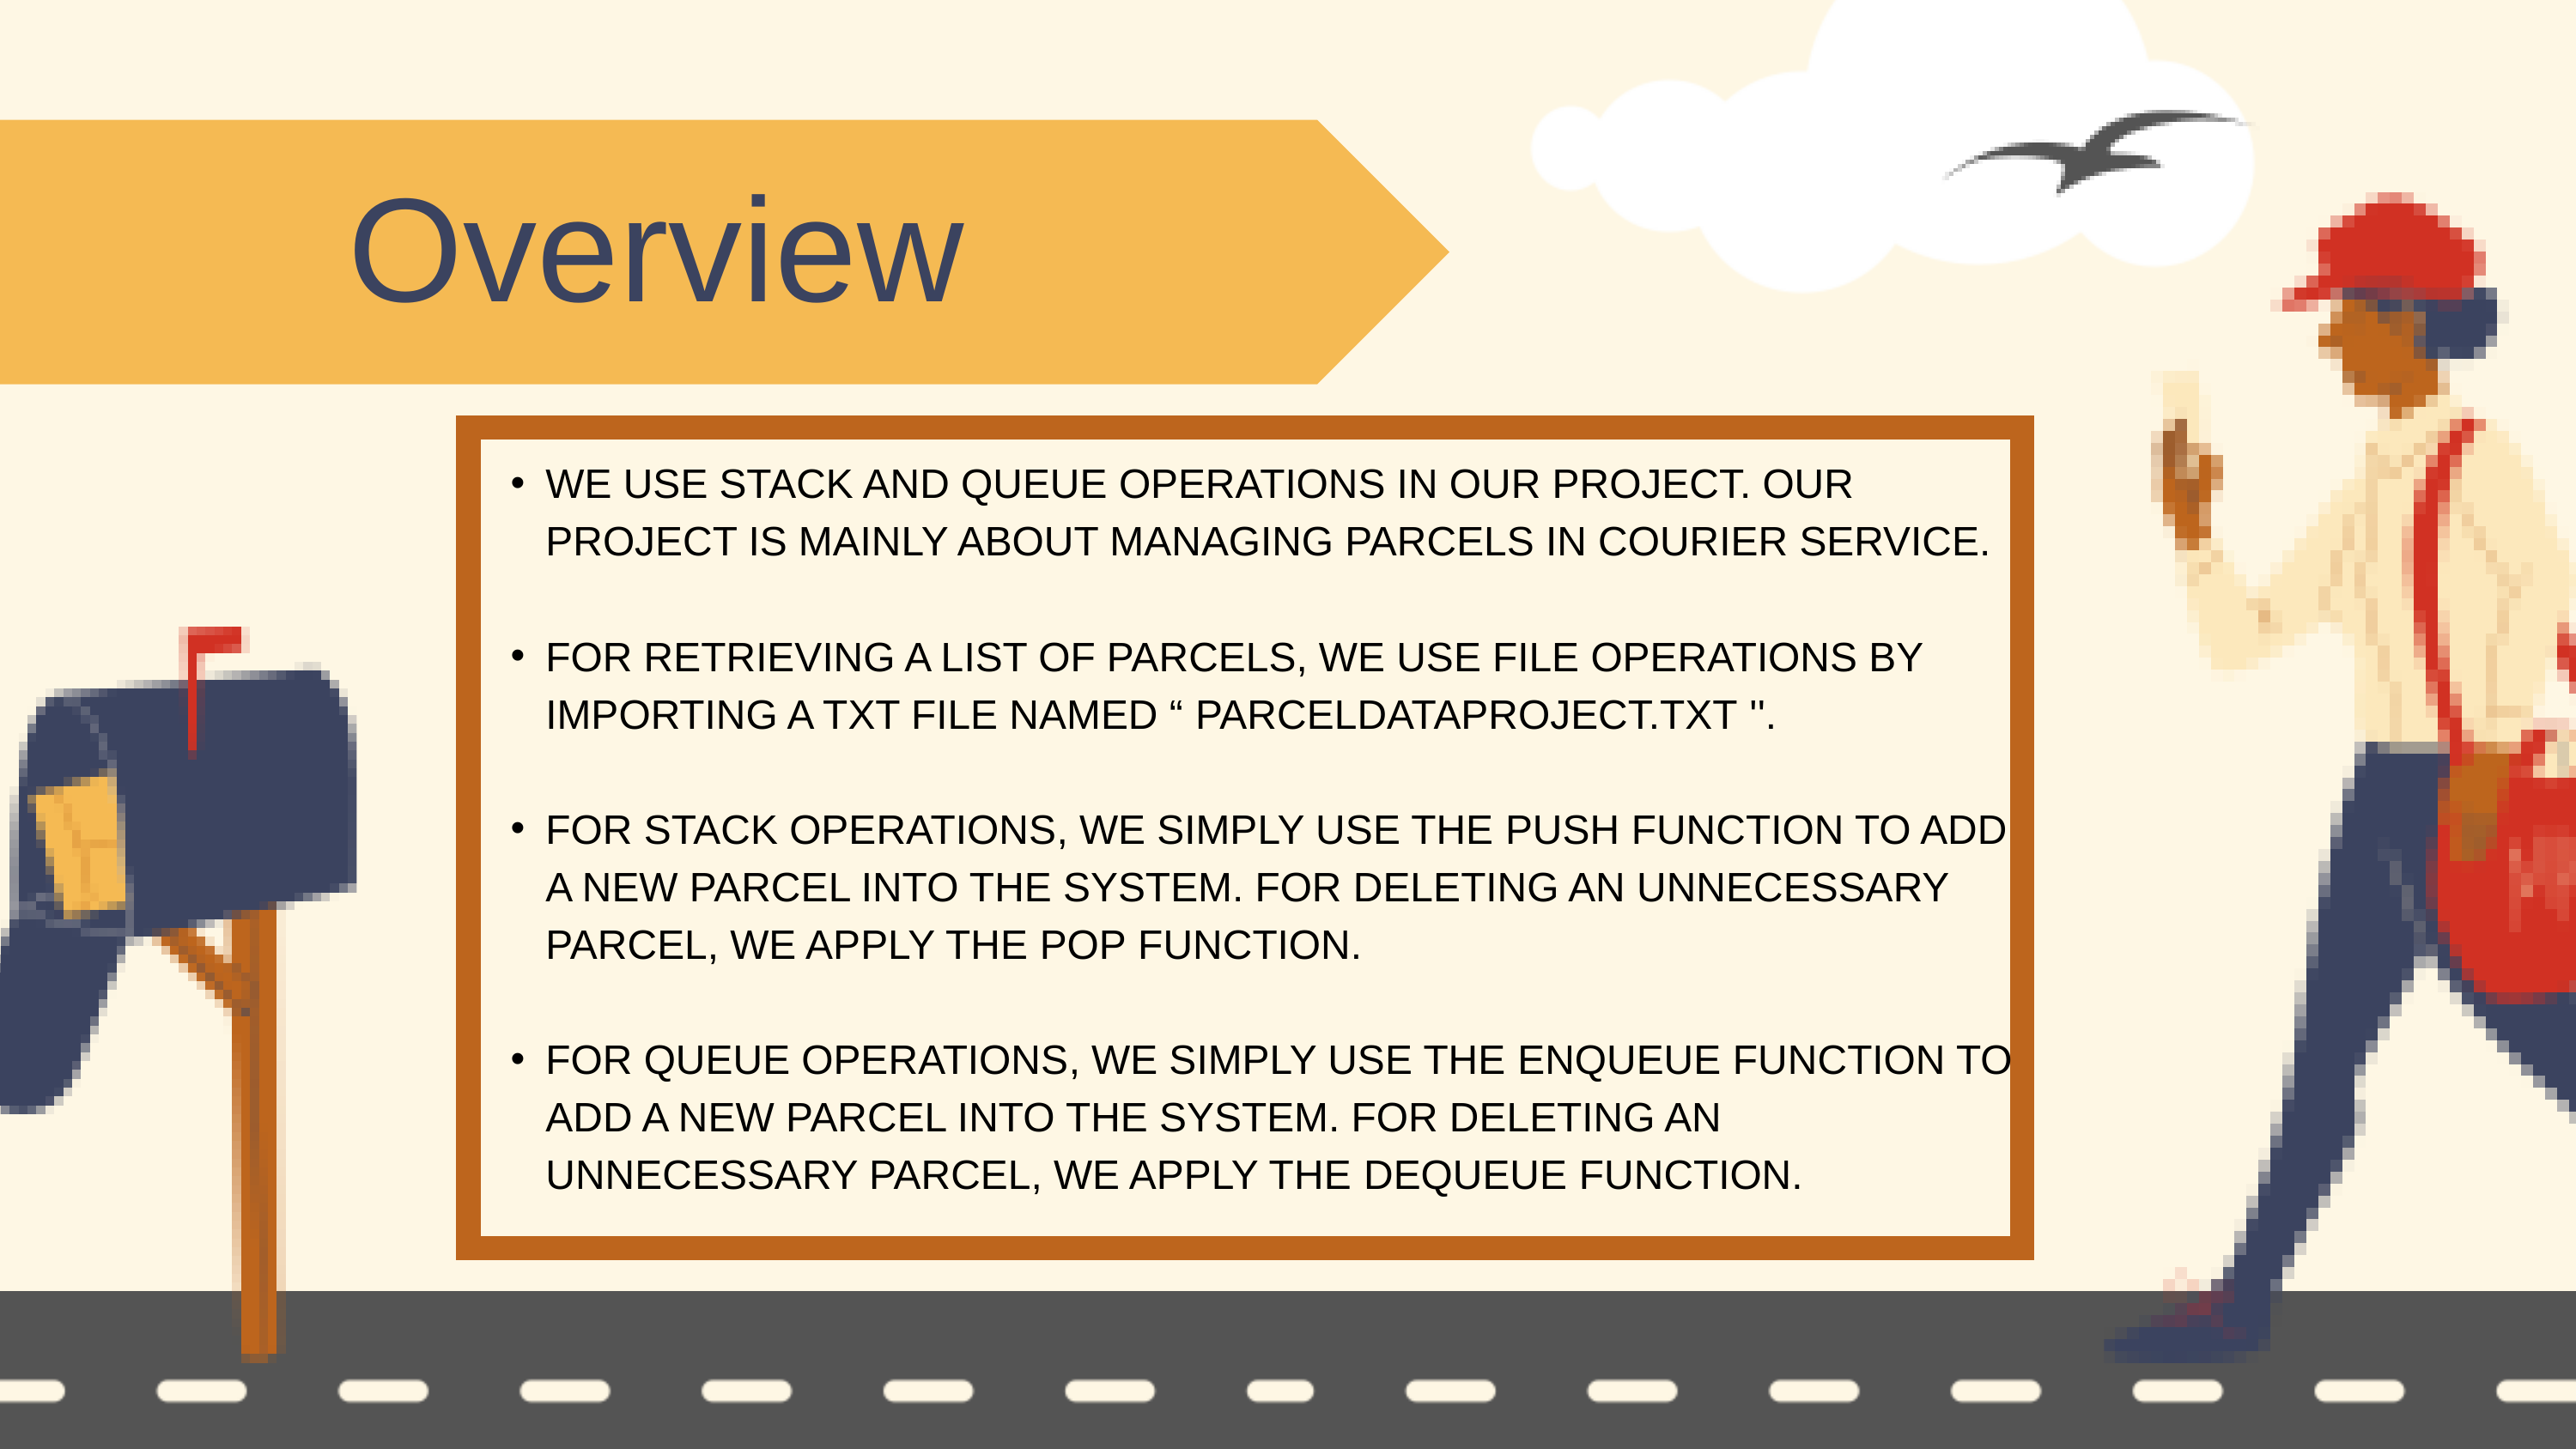

Overview

WE USE STACK AND QUEUE OPERATIONS IN OUR PROJECT. OUR PROJECT IS MAINLY ABOUT MANAGING PARCELS IN COURIER SERVICE.

FOR RETRIEVING A LIST OF PARCELS, WE USE FILE OPERATIONS BY IMPORTING A TXT FILE NAMED “ PARCELDATAPROJECT.TXT ''.

FOR STACK OPERATIONS, WE SIMPLY USE THE PUSH FUNCTION TO ADD A NEW PARCEL INTO THE SYSTEM. FOR DELETING AN UNNECESSARY PARCEL, WE APPLY THE POP FUNCTION.

FOR QUEUE OPERATIONS, WE SIMPLY USE THE ENQUEUE FUNCTION TO ADD A NEW PARCEL INTO THE SYSTEM. FOR DELETING AN UNNECESSARY PARCEL, WE APPLY THE DEQUEUE FUNCTION.